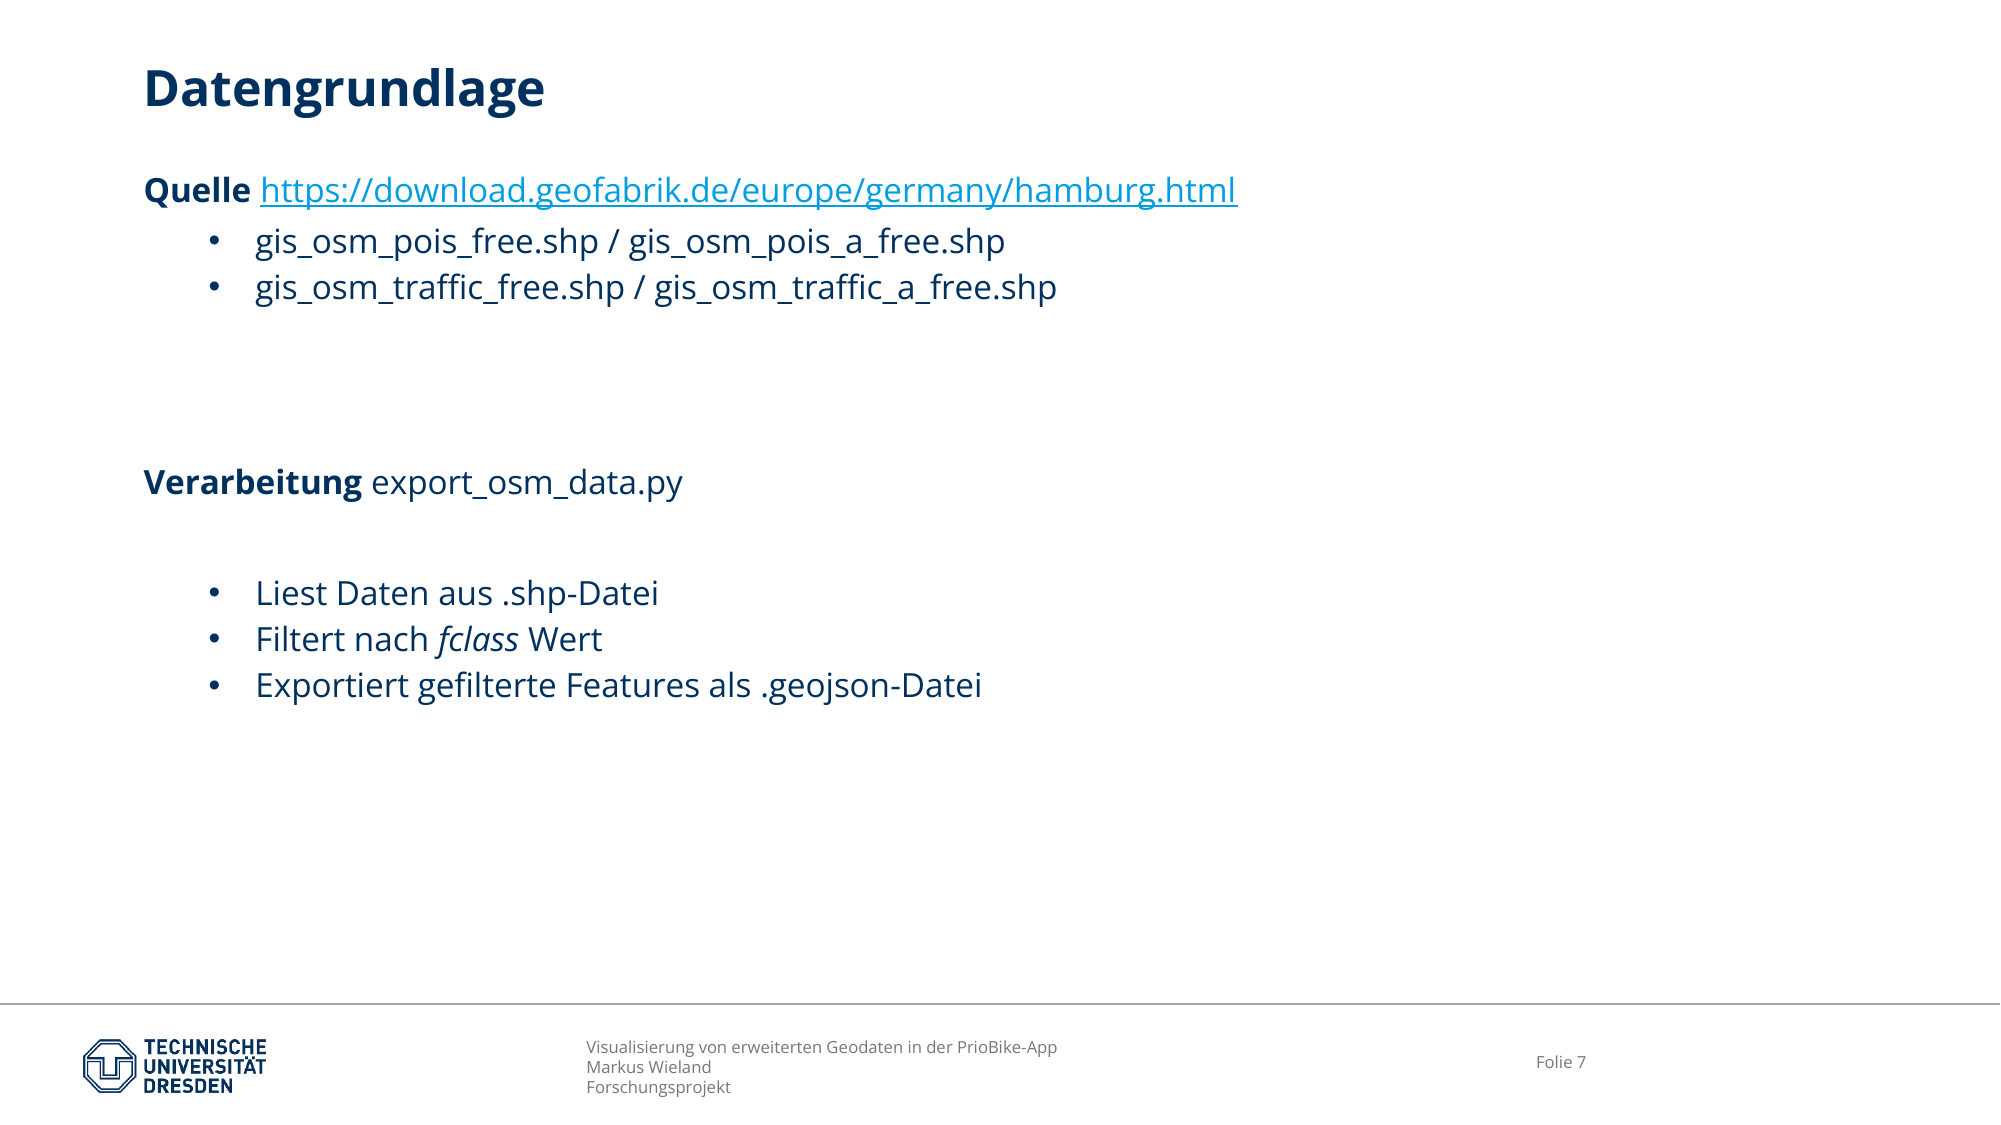

# Datengrundlage
Quelle https://download.geofabrik.de/europe/germany/hamburg.html
gis_osm_pois_free.shp / gis_osm_pois_a_free.shp
gis_osm_traffic_free.shp / gis_osm_traffic_a_free.shp

Verarbeitung export_osm_data.py

Liest Daten aus .shp-Datei
Filtert nach fclass Wert
Exportiert gefilterte Features als .geojson-Datei